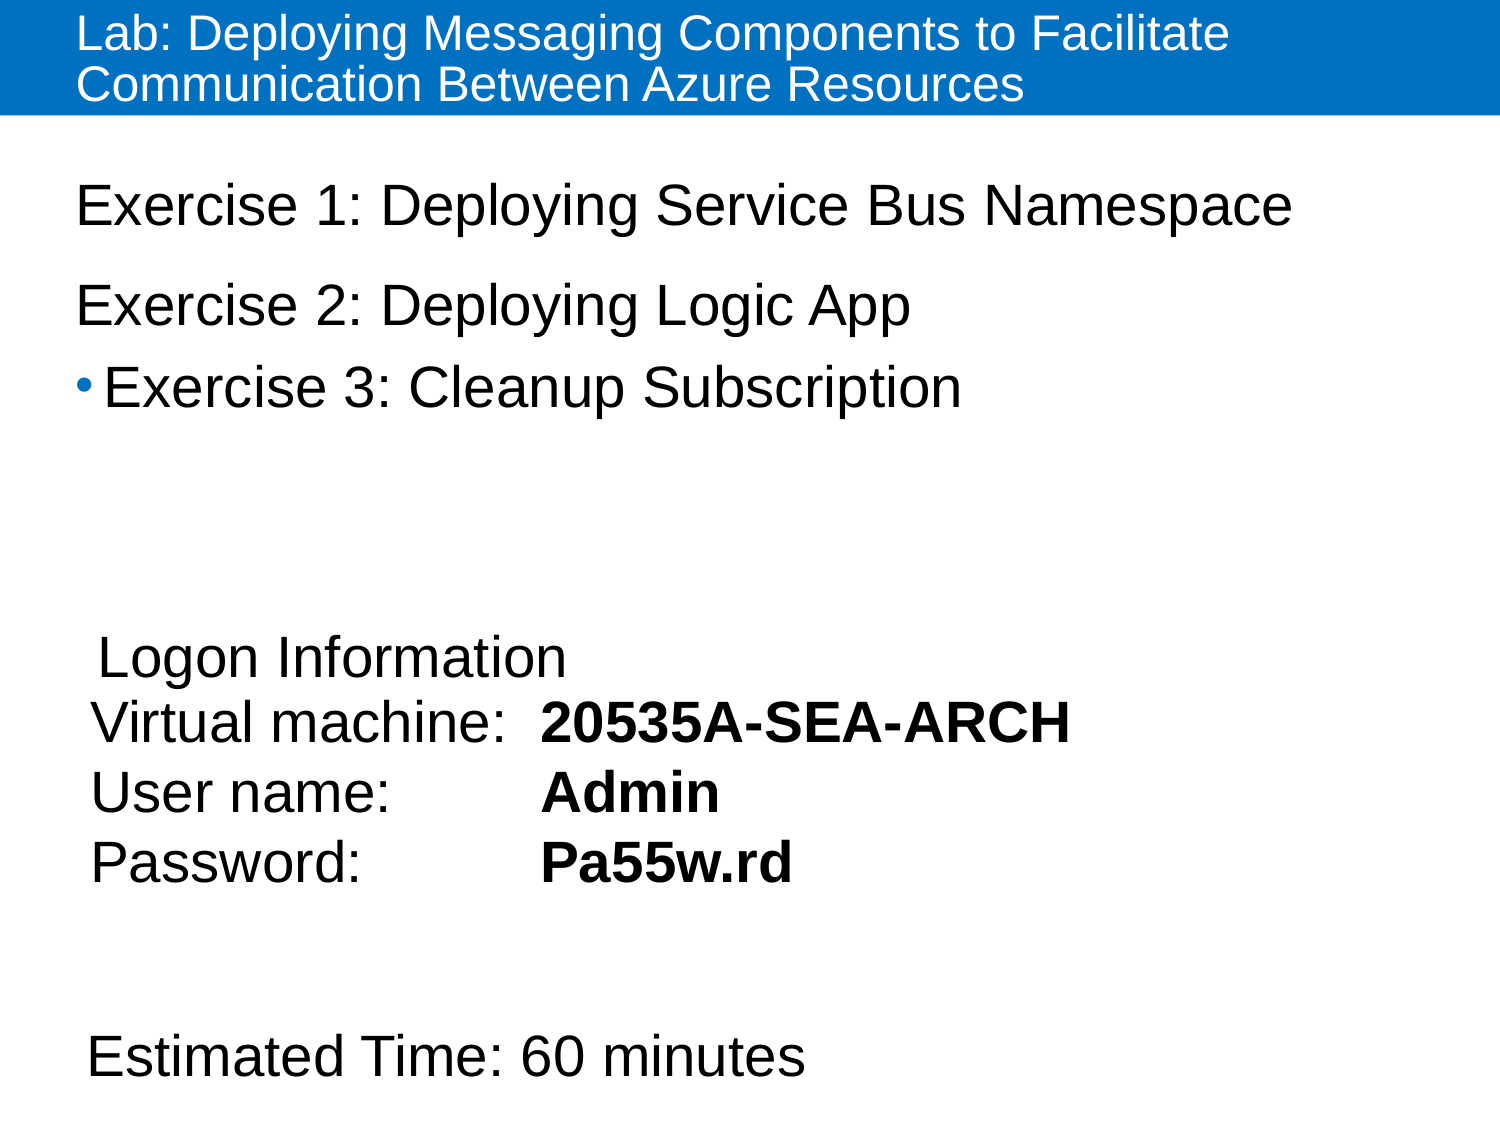

# Lab: Deploying Messaging Components to Facilitate Communication Between Azure Resources
Exercise 1: Deploying Service Bus Namespace
Exercise 2: Deploying Logic App
Exercise 3: Cleanup Subscription
Logon Information
Virtual machine:	20535A-SEA-ARCH
User name: 	Admin
Password: 		Pa55w.rd
Estimated Time: 60 minutes